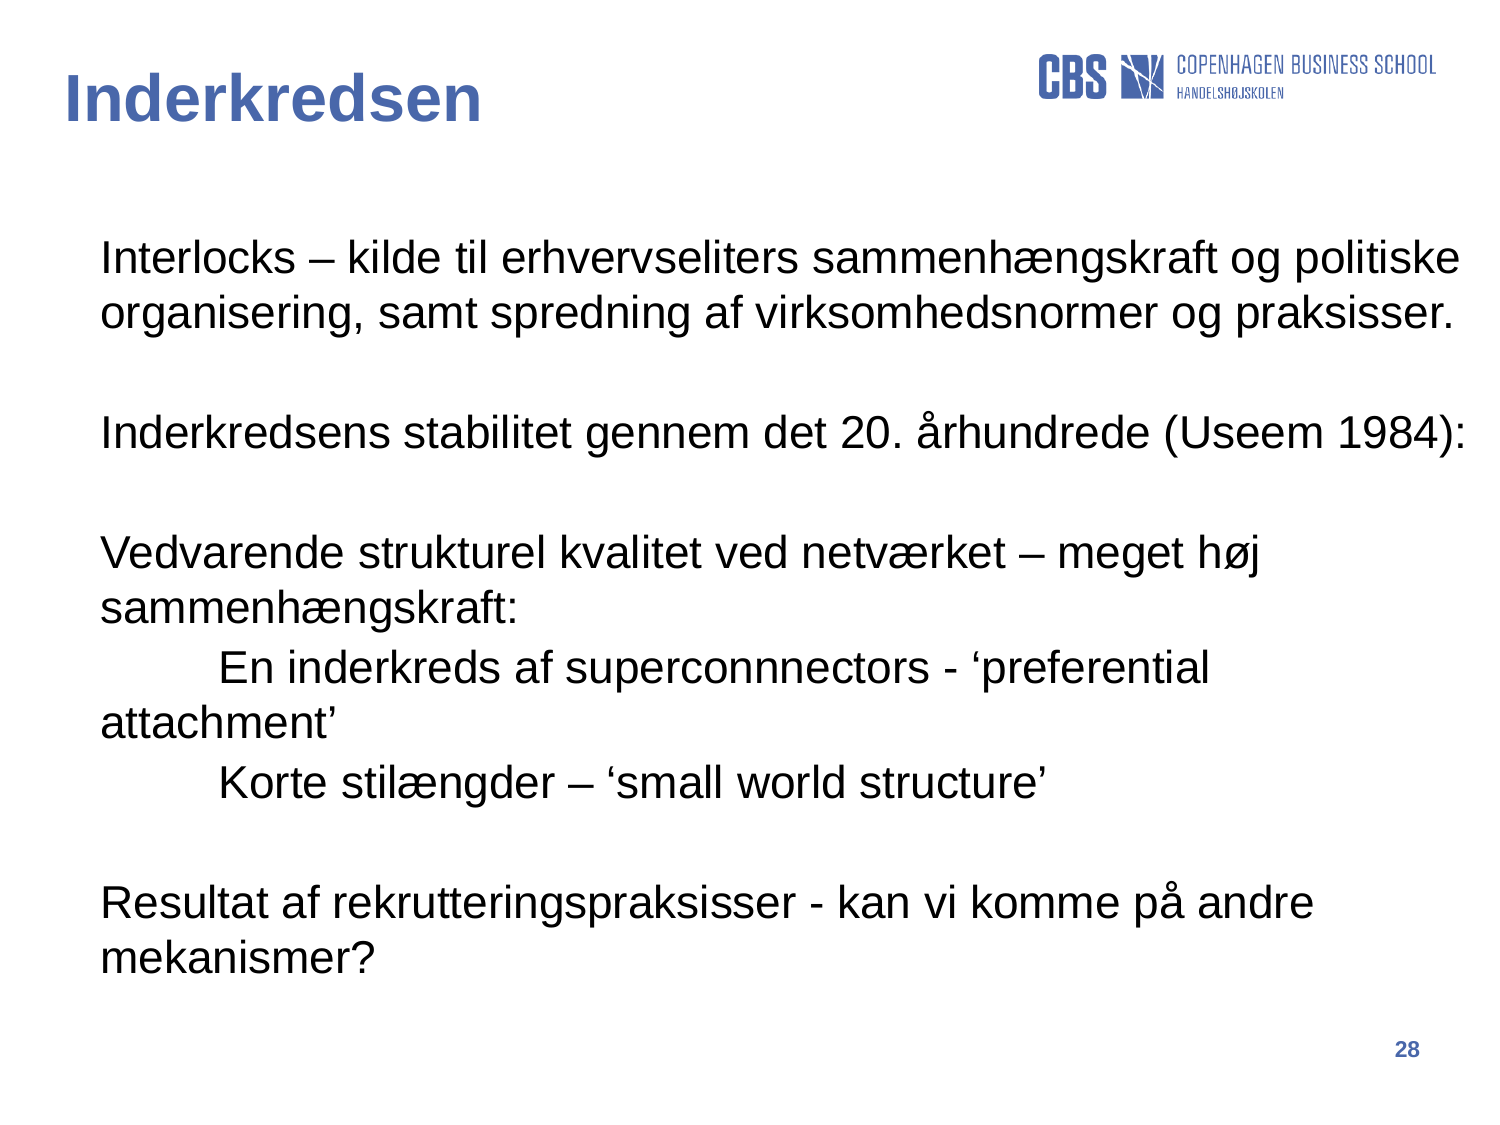

Inderkredsen
Interlocks – kilde til erhvervseliters sammenhængskraft og politiske organisering, samt spredning af virksomhedsnormer og praksisser.

Inderkredsens stabilitet gennem det 20. århundrede (Useem 1984):

Vedvarende strukturel kvalitet ved netværket – meget høj sammenhængskraft:
	En inderkreds af superconnnectors - ‘preferential 	attachment’
	Korte stilængder – ‘small world structure’

Resultat af rekrutteringspraksisser - kan vi komme på andre mekanismer?